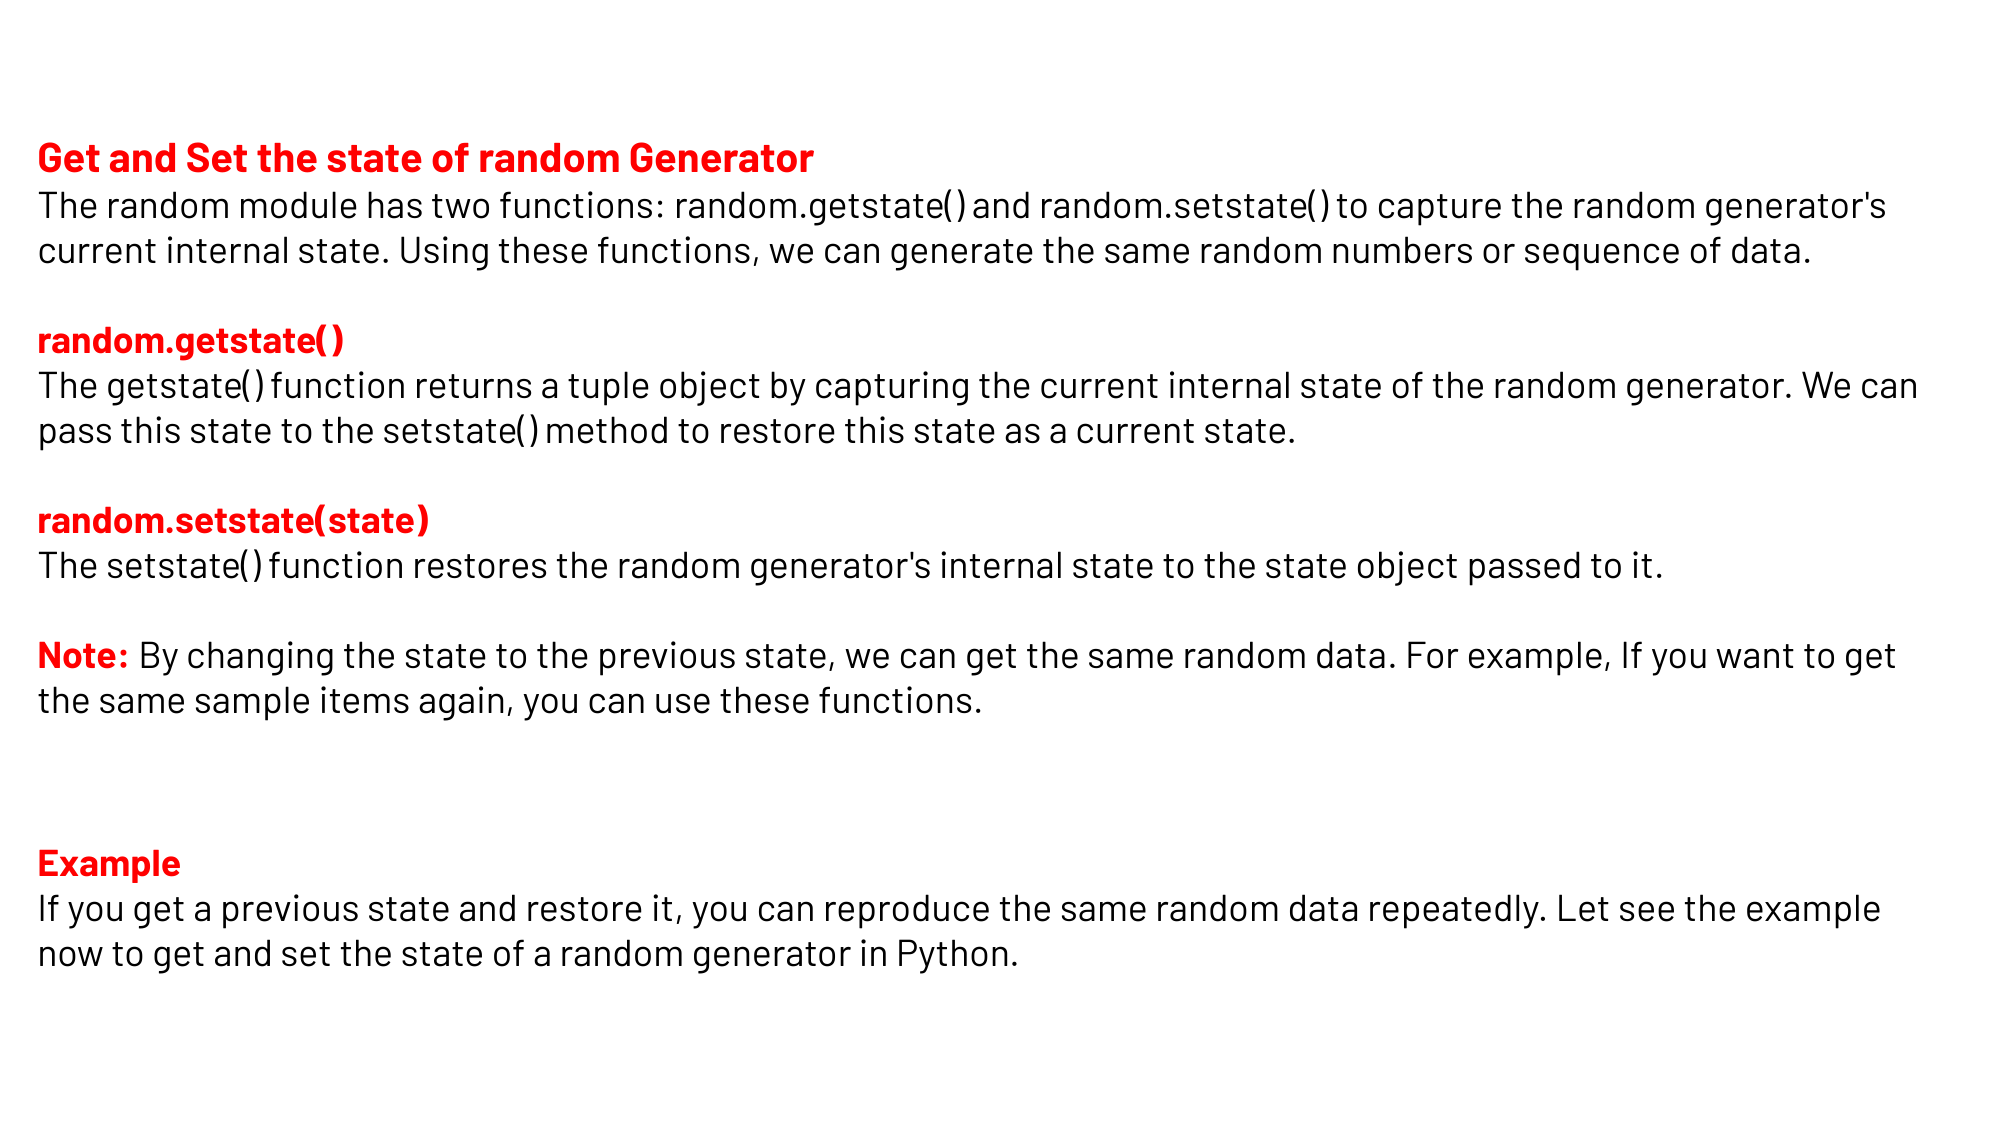

Get and Set the state of random Generator
The random module has two functions: random.getstate() and random.setstate() to capture the random generator's current internal state. Using these functions, we can generate the same random numbers or sequence of data.

random.getstate()
The getstate() function returns a tuple object by capturing the current internal state of the random generator. We can pass this state to the setstate() method to restore this state as a current state.

random.setstate(state)
The setstate() function restores the random generator's internal state to the state object passed to it.

Note: By changing the state to the previous state, we can get the same random data. For example, If you want to get the same sample items again, you can use these functions.
Example
If you get a previous state and restore it, you can reproduce the same random data repeatedly. Let see the example now to get and set the state of a random generator in Python.